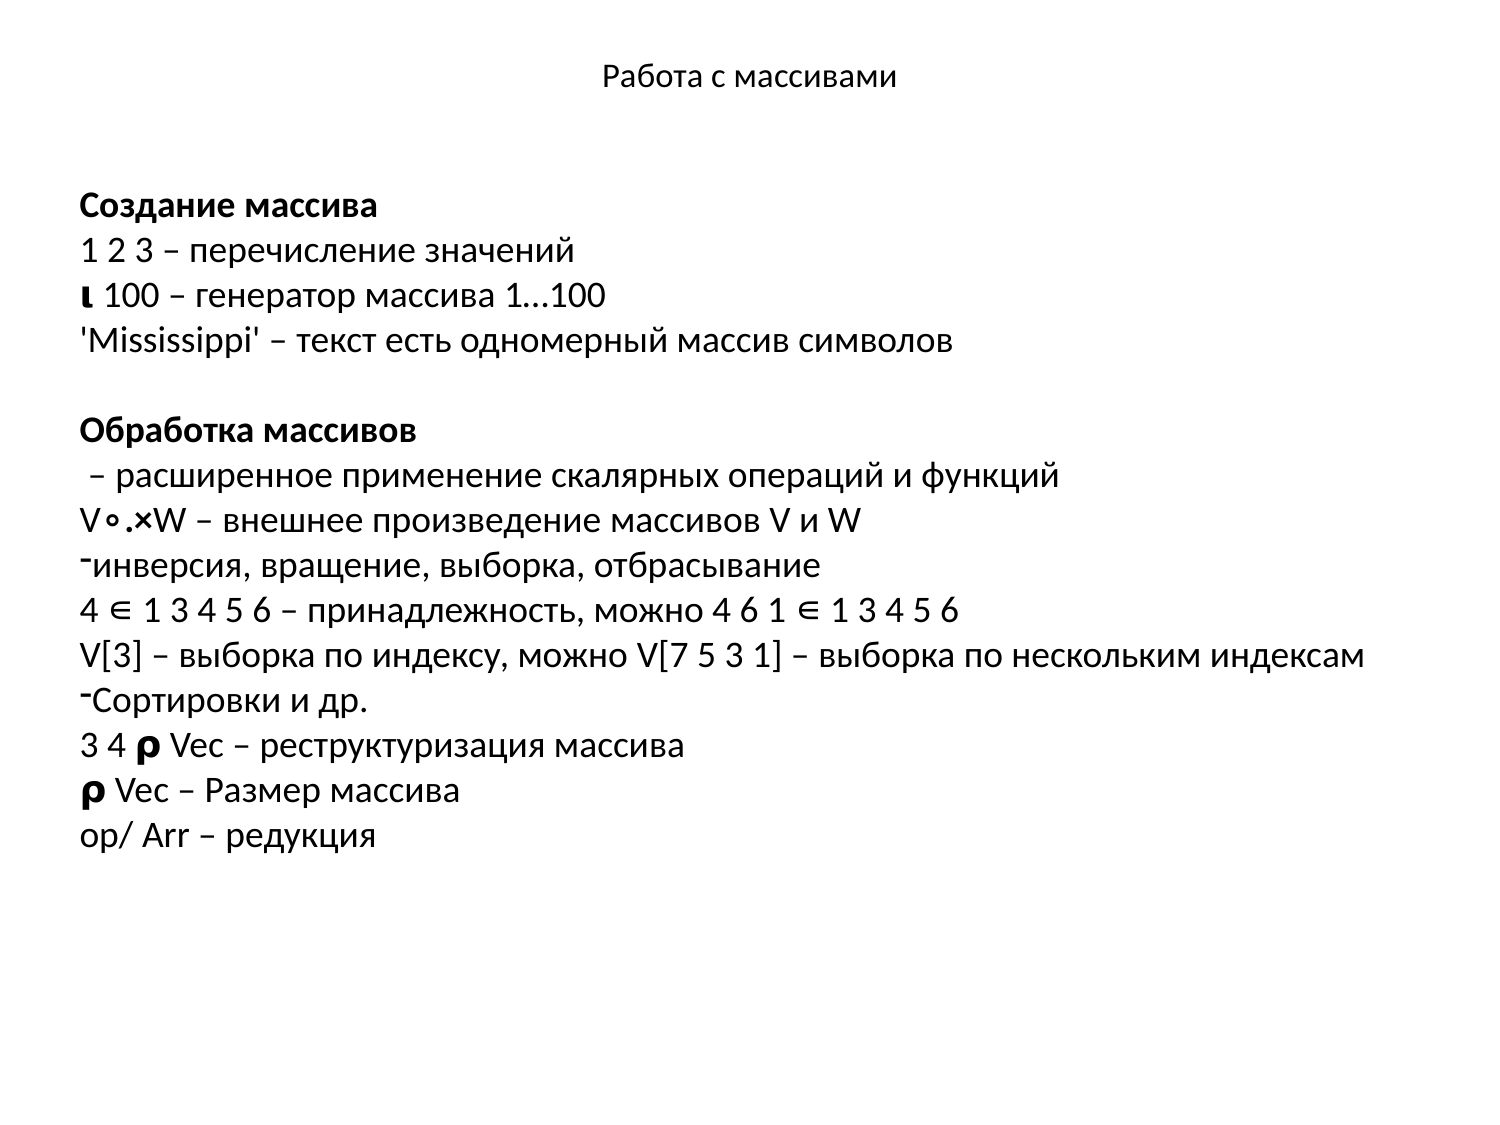

# Работа с массивами
Создание массива
1 2 3 – перечисление значений
⍳ 100 – генератор массива 1…100
'Mississippi' – текст есть одномерный массив символов

Обработка массивов
 – расширенное применение скалярных операций и функций
V∘.×W – внешнее произведение массивов V и W
инверсия, вращение, выборка, отбрасывание
4 ∊ 1 3 4 5 6 – принадлежность, можно 4 6 1 ∊ 1 3 4 5 6
V[3] – выборка по индексу, можно V[7 5 3 1] – выборка по нескольким индексам
Сортировки и др.
3 4 ⍴ Vec – реструктуризация массива
⍴ Vec – Размер массива
op/ Arr – редукция